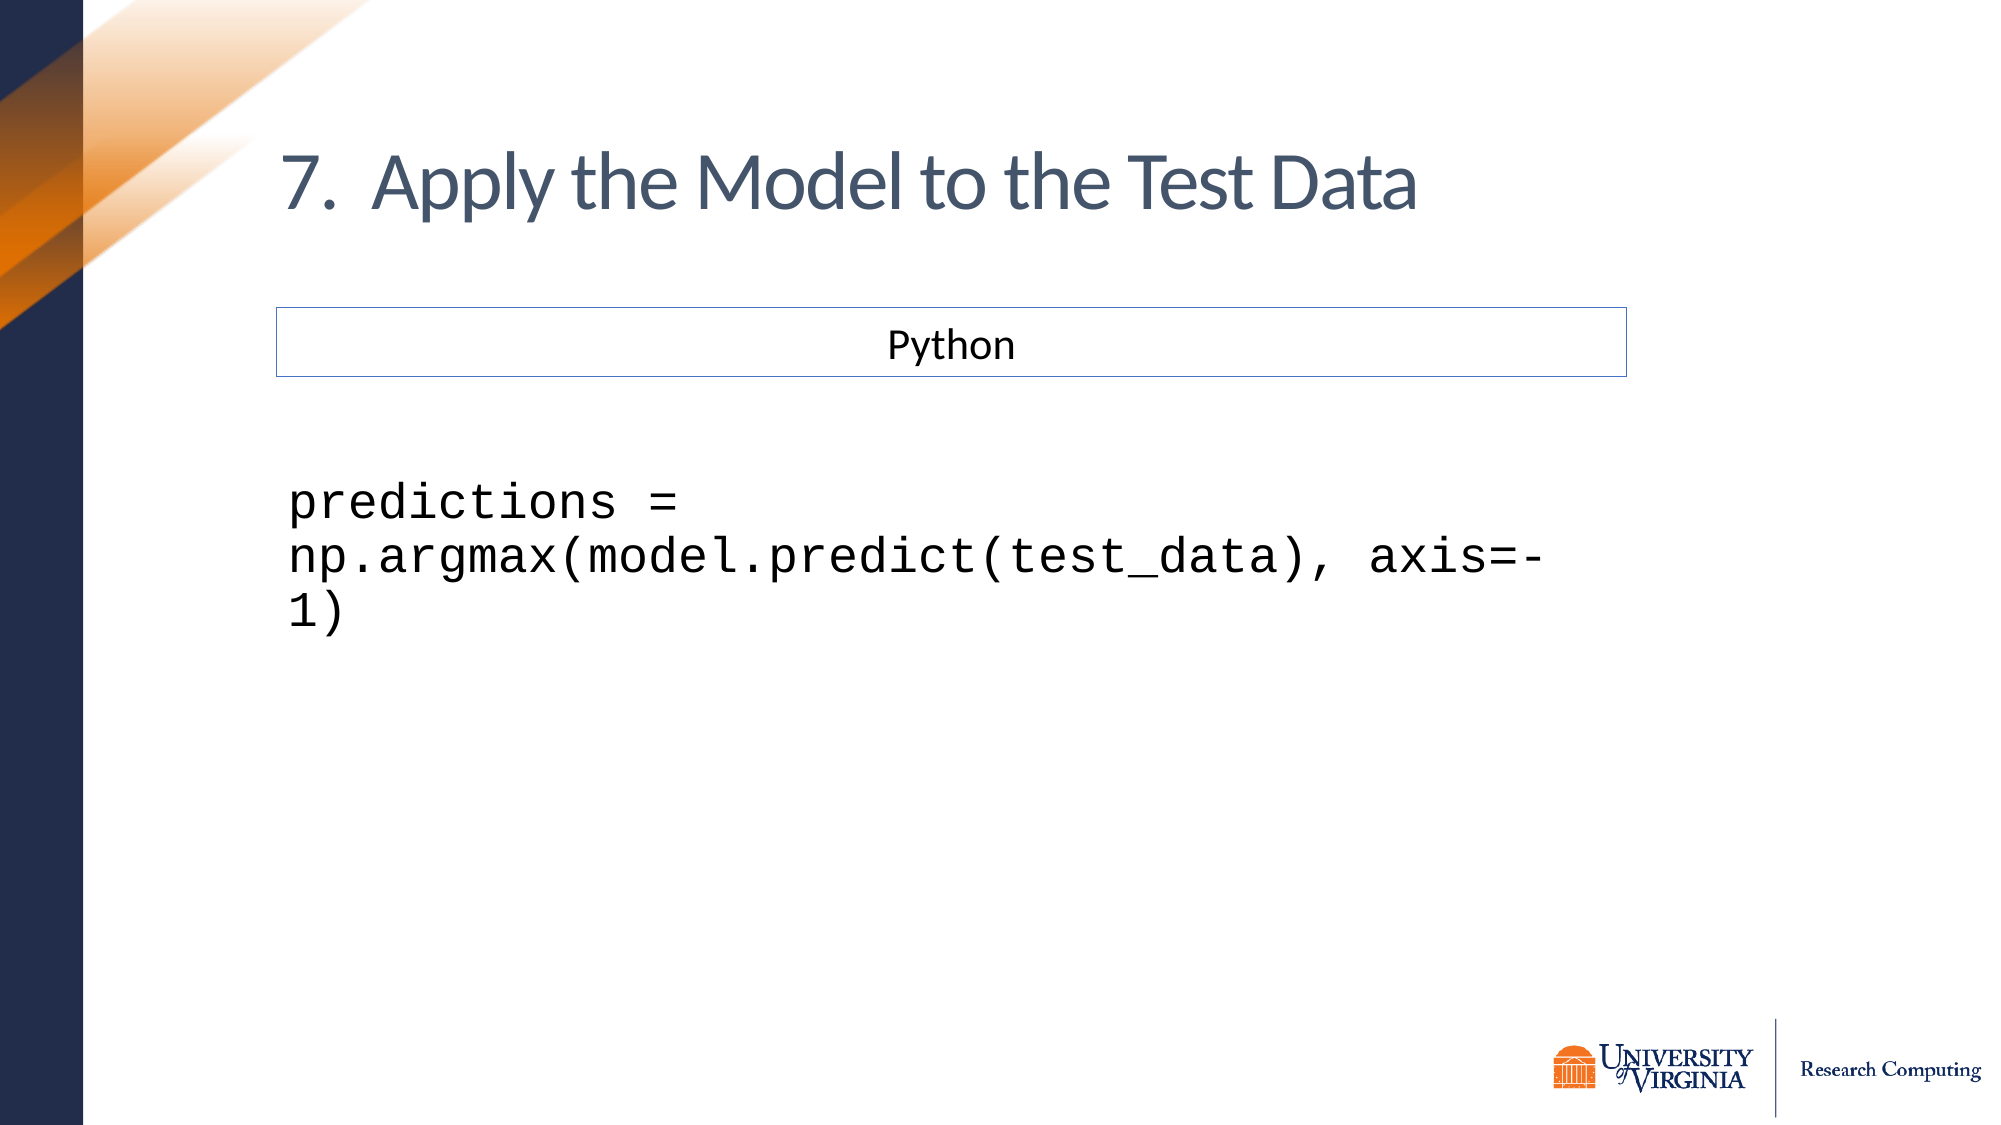

# 7.  Apply the Model to the Test Data

predictions = np.argmax(model.predict(test_data), axis=-1)